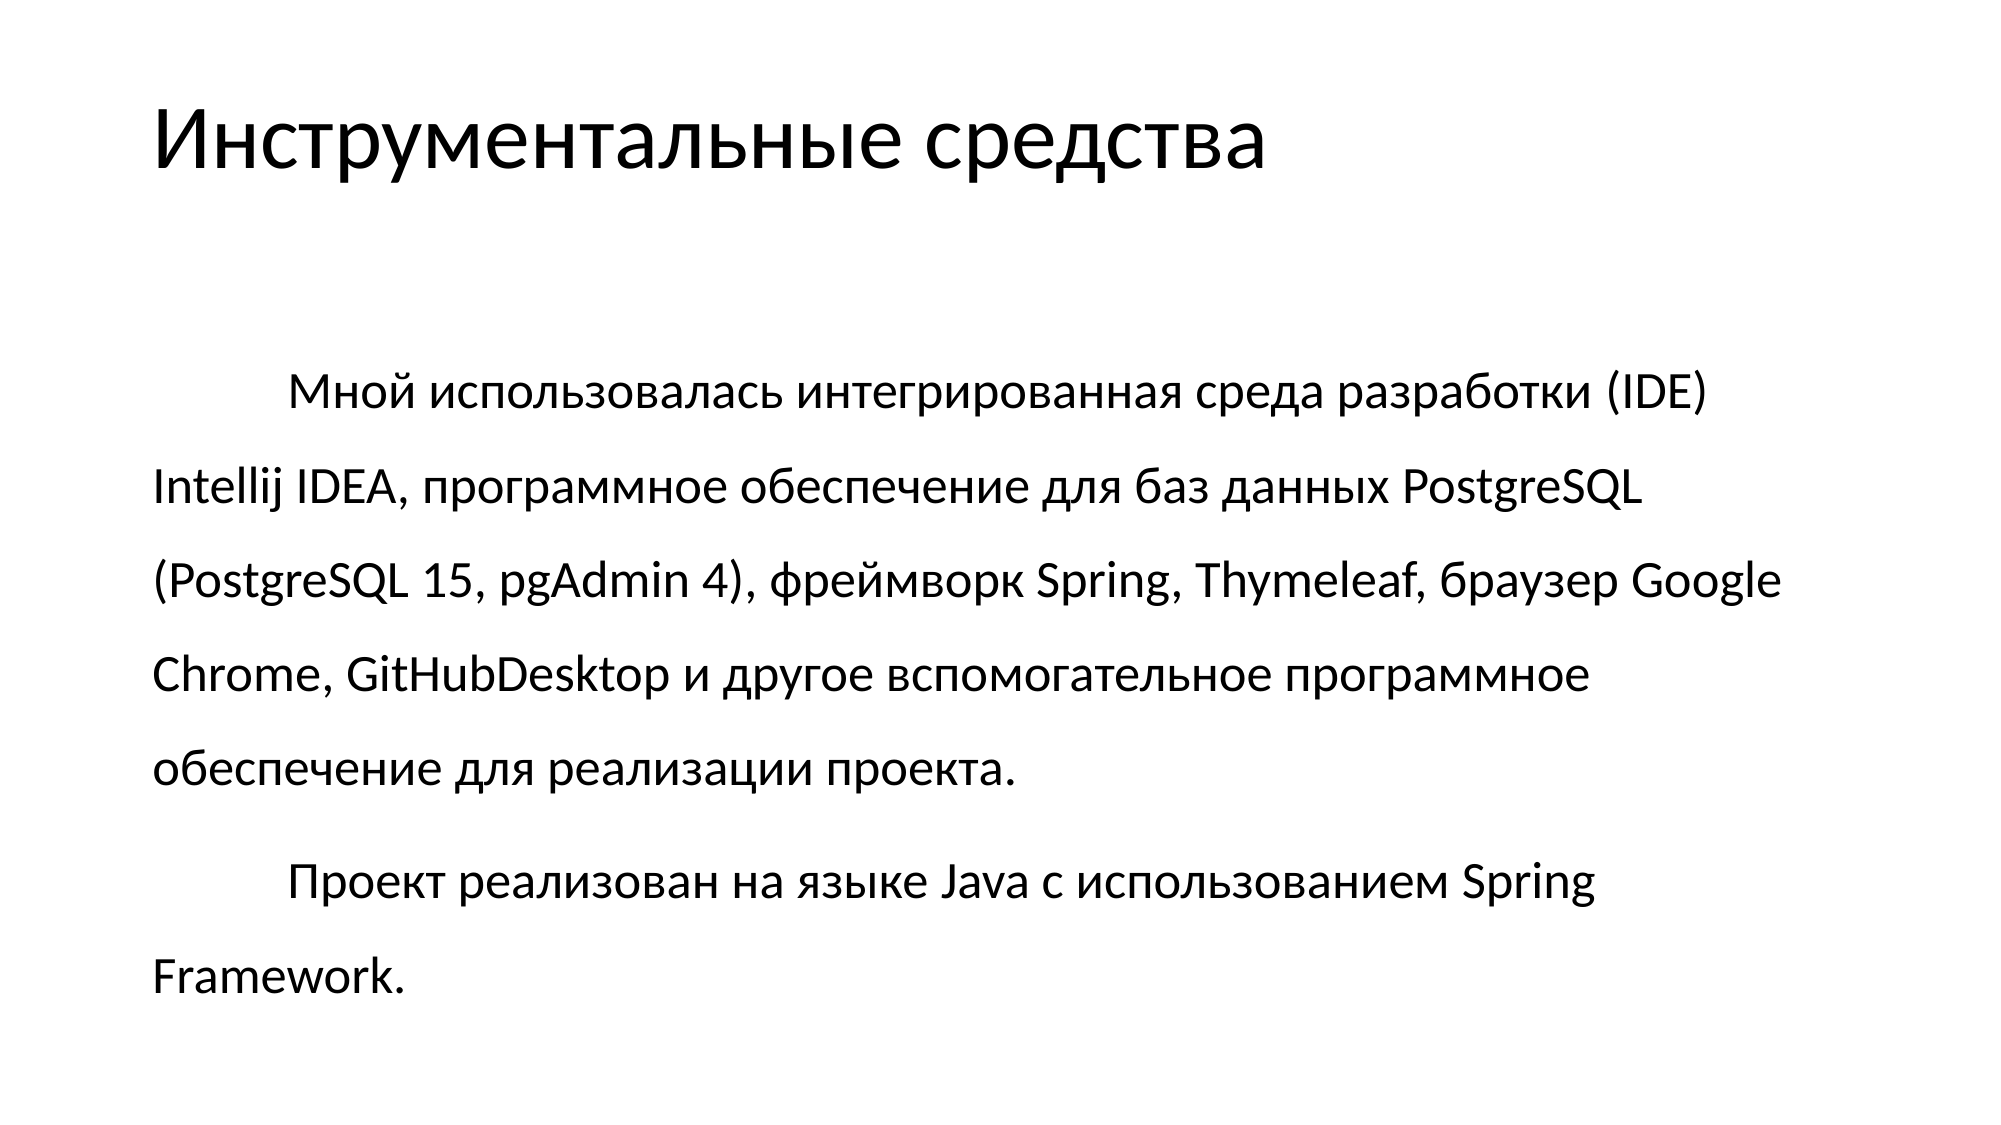

# Инструментальные средства

	Мной использовалась интегрированная среда разработки (IDE) Intellij IDEA, программное обеспечение для баз данных PostgreSQL (PostgreSQL 15, pgAdmin 4), фреймворк Spring, Thymeleaf, браузер Google Chrome, GitHubDesktop и другое вспомогательное программное обеспечение для реализации проекта.
	Проект реализован на языке Java с использованием Spring Framework.